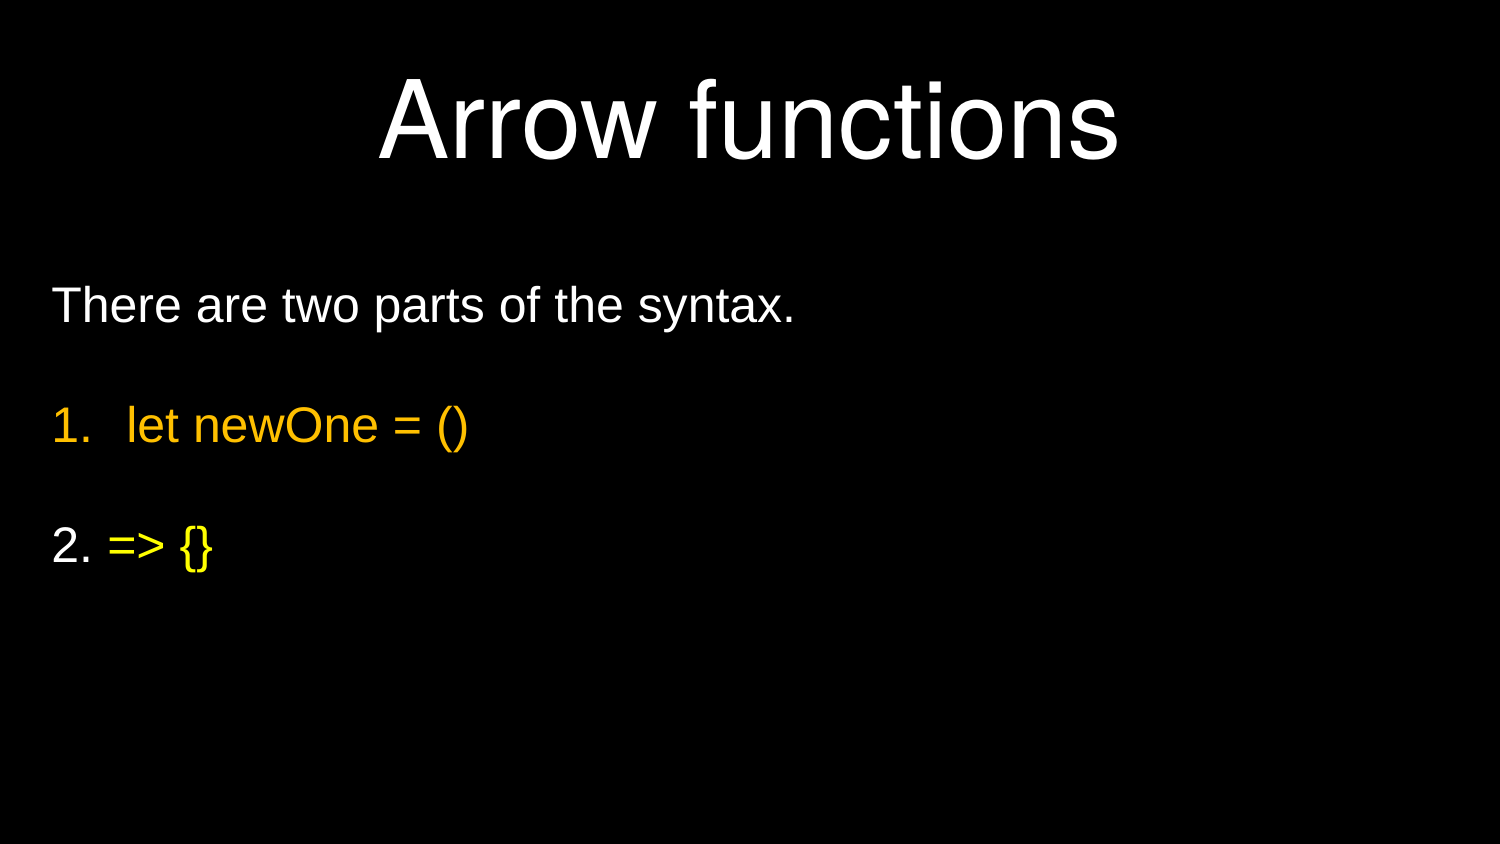

# Arrow functions
There are two parts of the syntax.

let newOne = ()

2. => {}